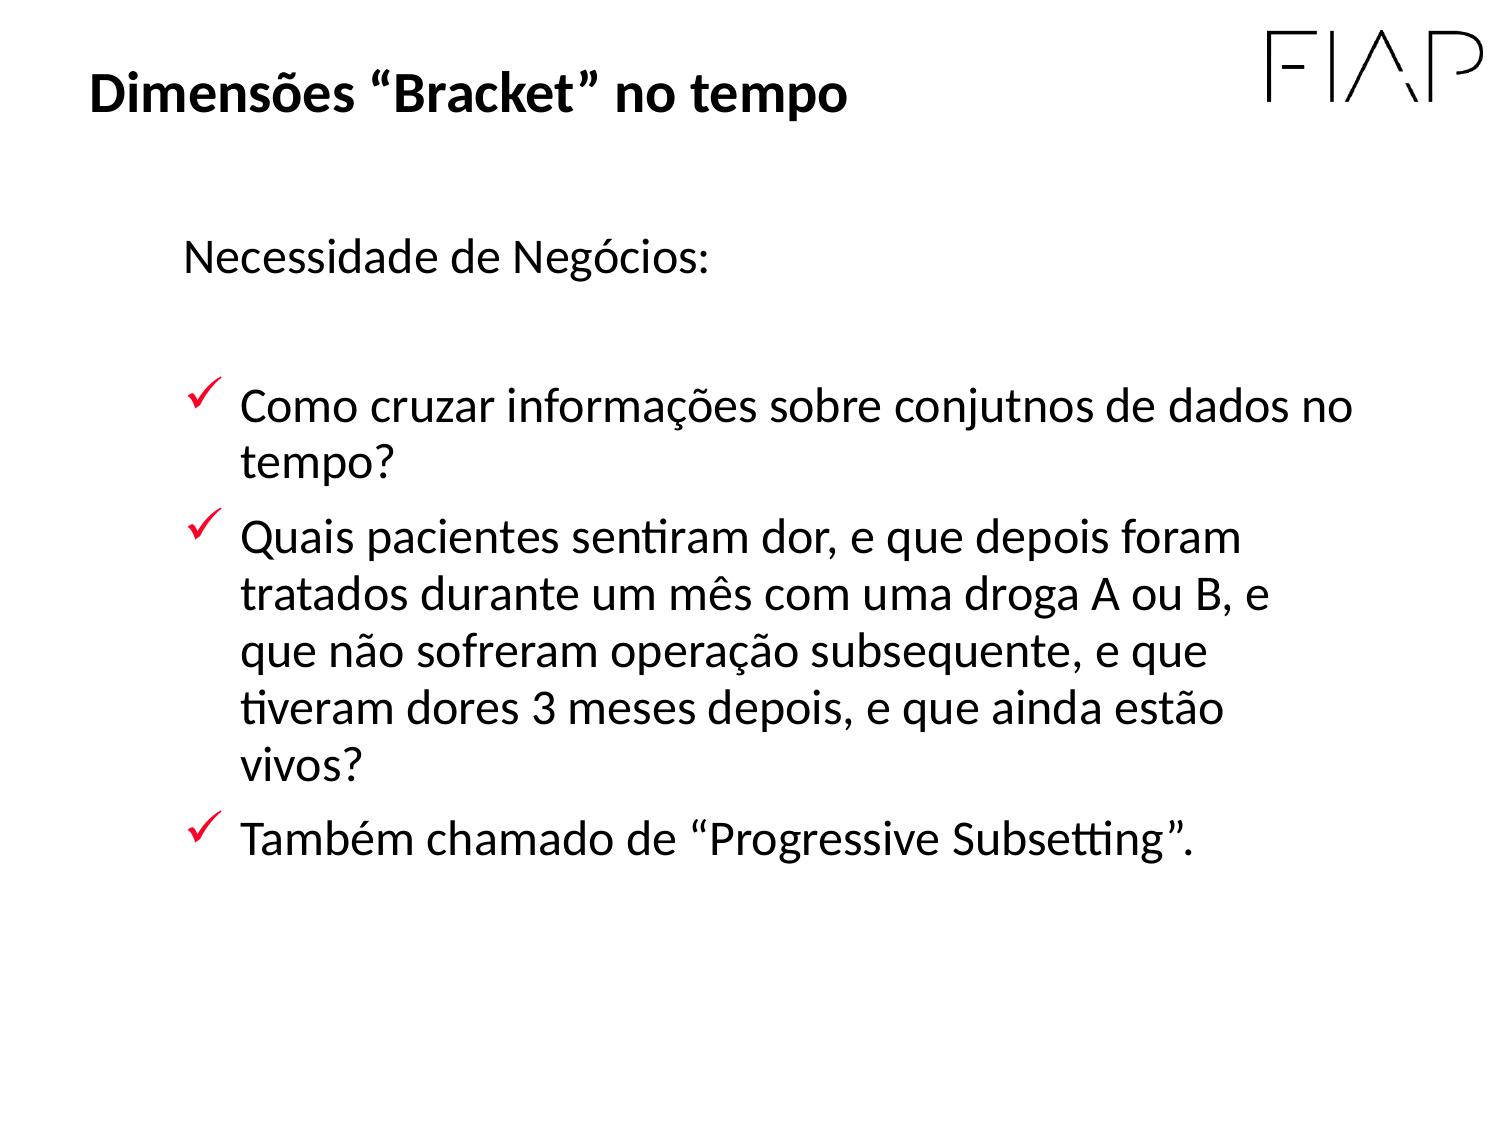

Dimensões “Bracket” no tempo
Necessidade de Negócios:

Como cruzar informações sobre conjutnos de dados no tempo?
Quais pacientes sentiram dor, e que depois foram tratados durante um mês com uma droga A ou B, e que não sofreram operação subsequente, e que tiveram dores 3 meses depois, e que ainda estão vivos?
Também chamado de “Progressive Subsetting”.